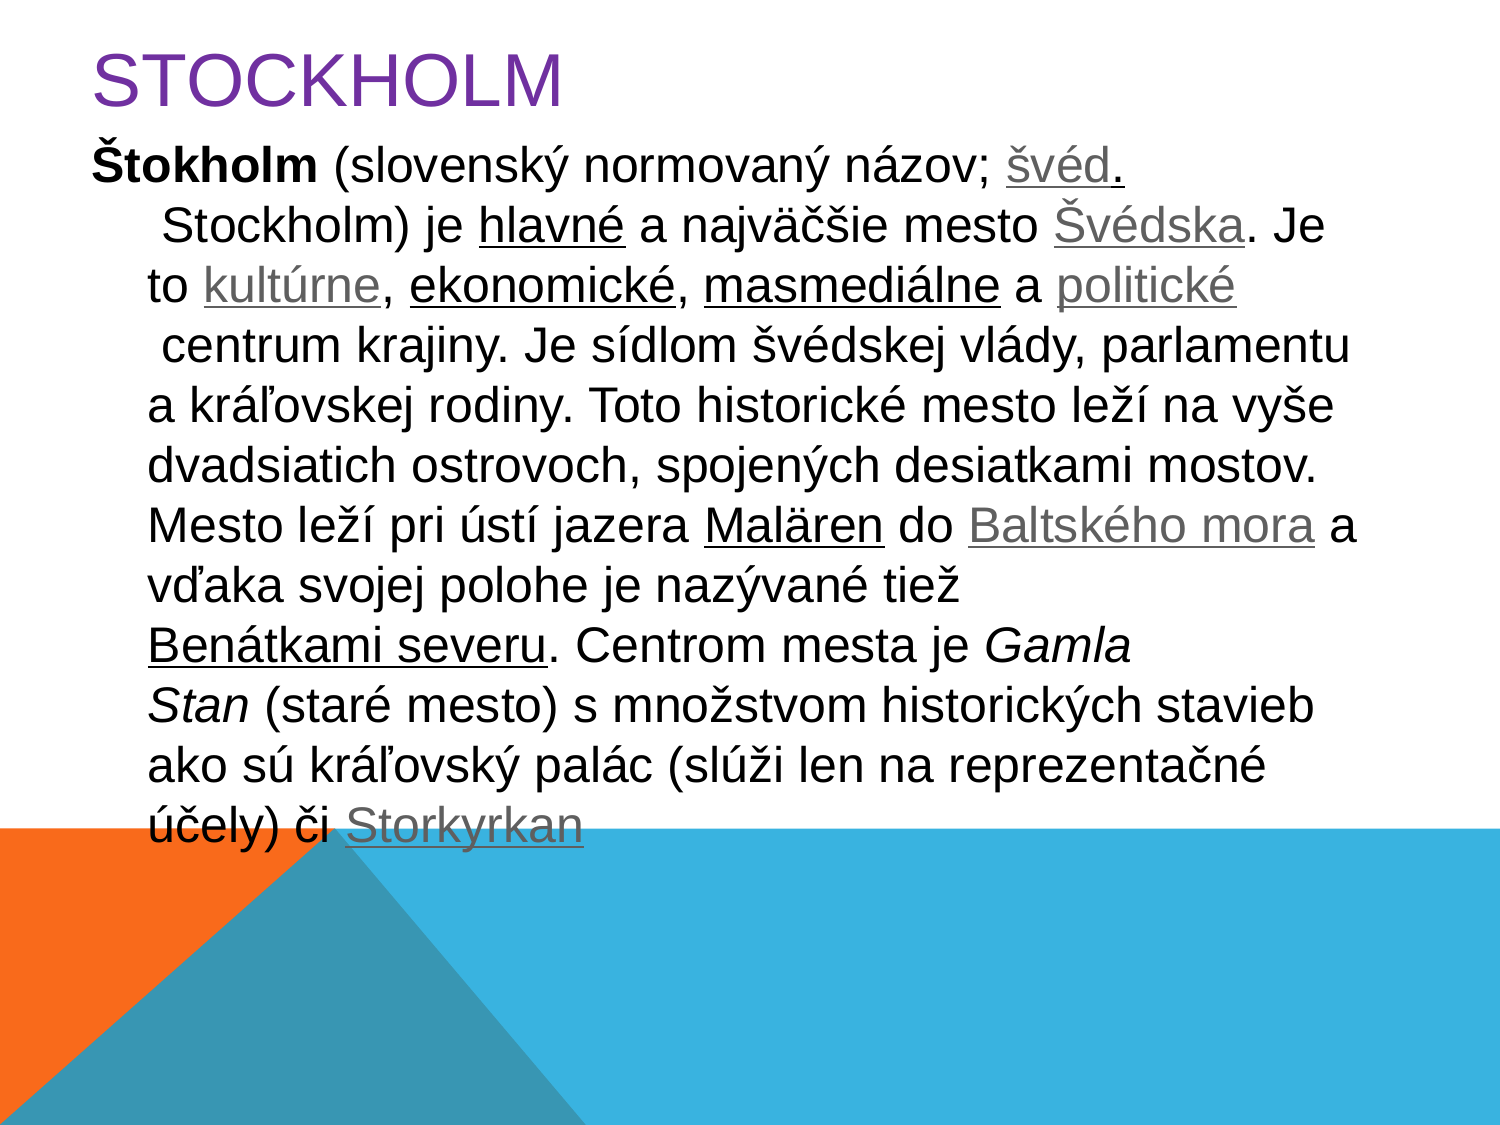

# Stockholm
Štokholm (slovenský normovaný názov; švéd. Stockholm) je hlavné a najväčšie mesto Švédska. Je to kultúrne, ekonomické, masmediálne a politické centrum krajiny. Je sídlom švédskej vlády, parlamentu a kráľovskej rodiny. Toto historické mesto leží na vyše dvadsiatich ostrovoch, spojených desiatkami mostov. Mesto leží pri ústí jazera Malären do Baltského mora a vďaka svojej polohe je nazývané tiež Benátkami severu. Centrom mesta je Gamla Stan (staré mesto) s množstvom historických stavieb ako sú kráľovský palác (slúži len na reprezentačné účely) či Storkyrkan